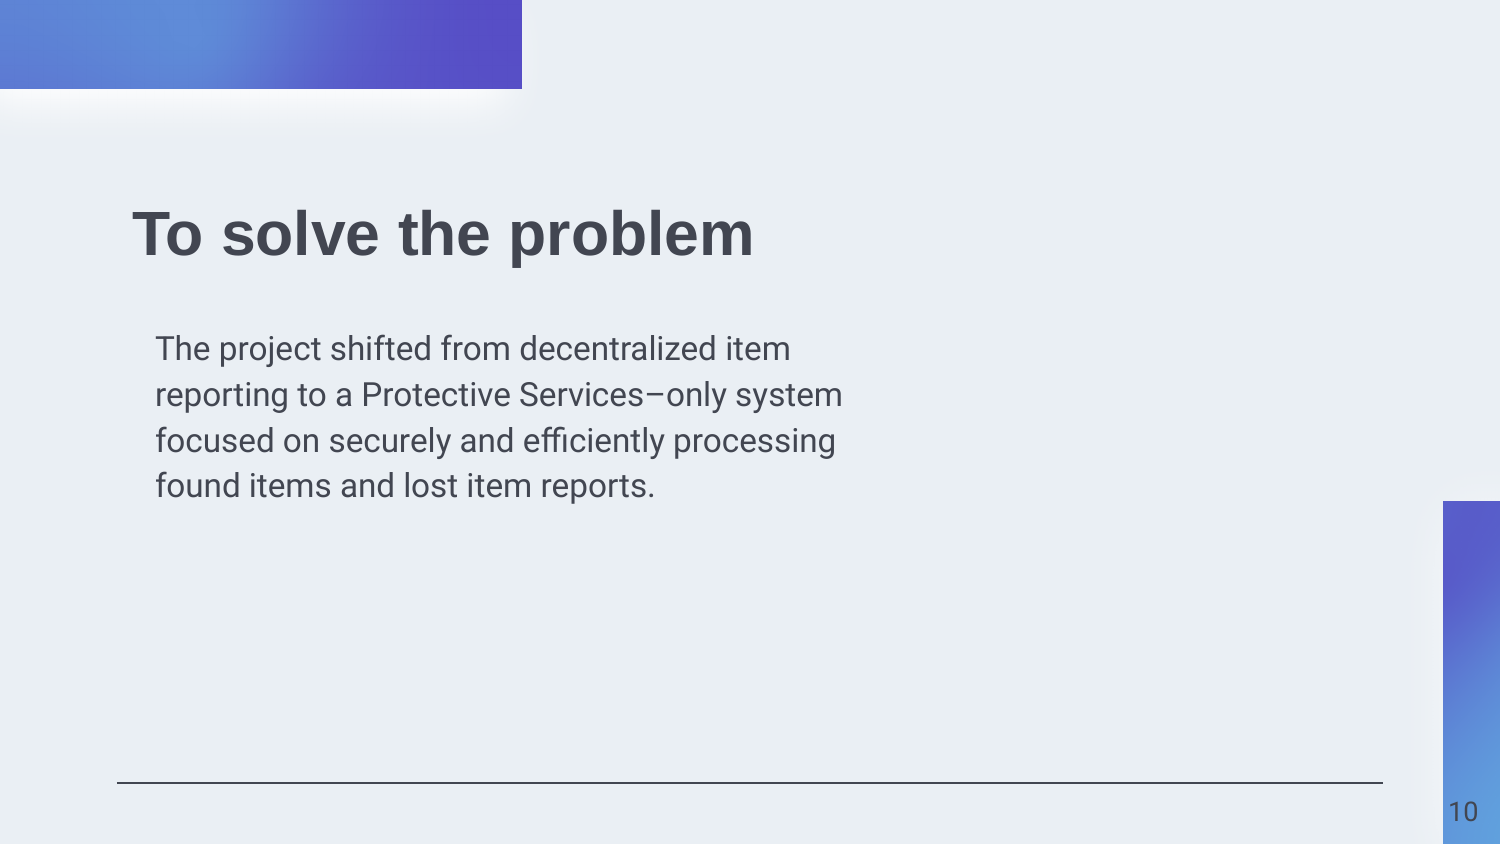

# To solve the problem
The project shifted from decentralized item reporting to a Protective Services–only system focused on securely and efficiently processing found items and lost item reports.

10